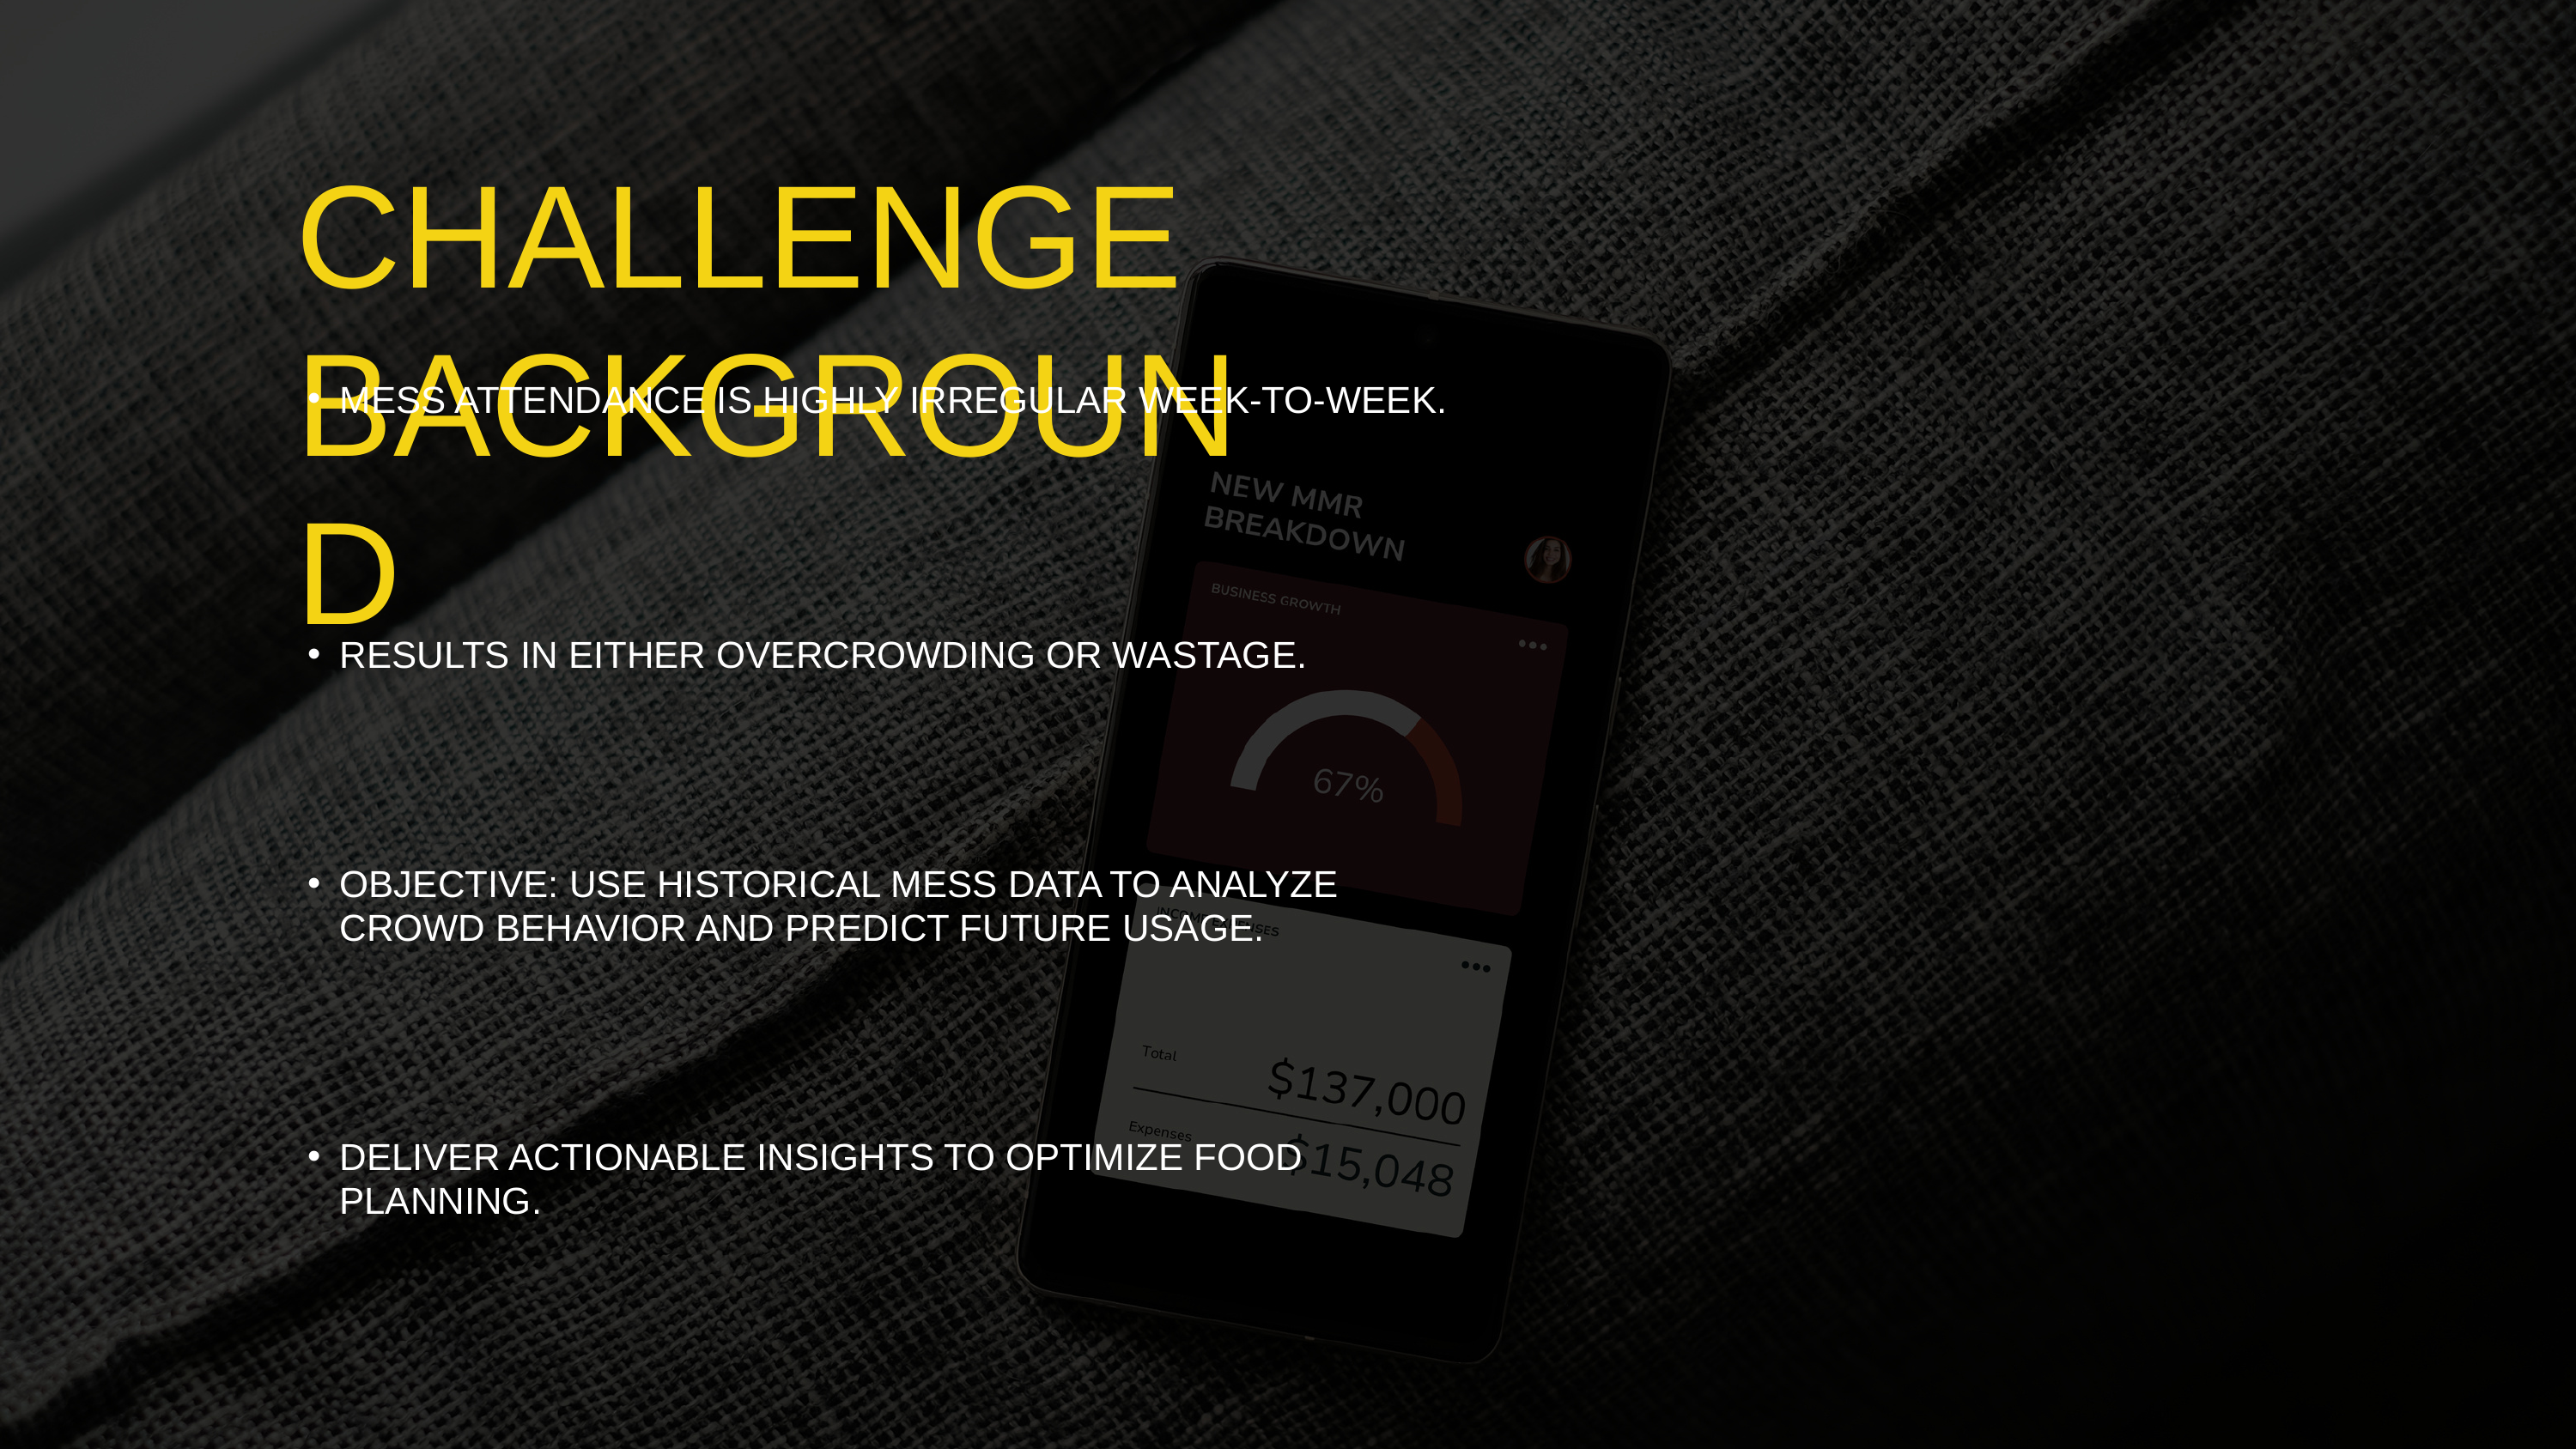

CHALLENGE BACKGROUND
MESS ATTENDANCE IS HIGHLY IRREGULAR WEEK-TO-WEEK.

RESULTS IN EITHER OVERCROWDING OR WASTAGE.
OBJECTIVE: USE HISTORICAL MESS DATA TO ANALYZE CROWD BEHAVIOR AND PREDICT FUTURE USAGE.
DELIVER ACTIONABLE INSIGHTS TO OPTIMIZE FOOD PLANNING.